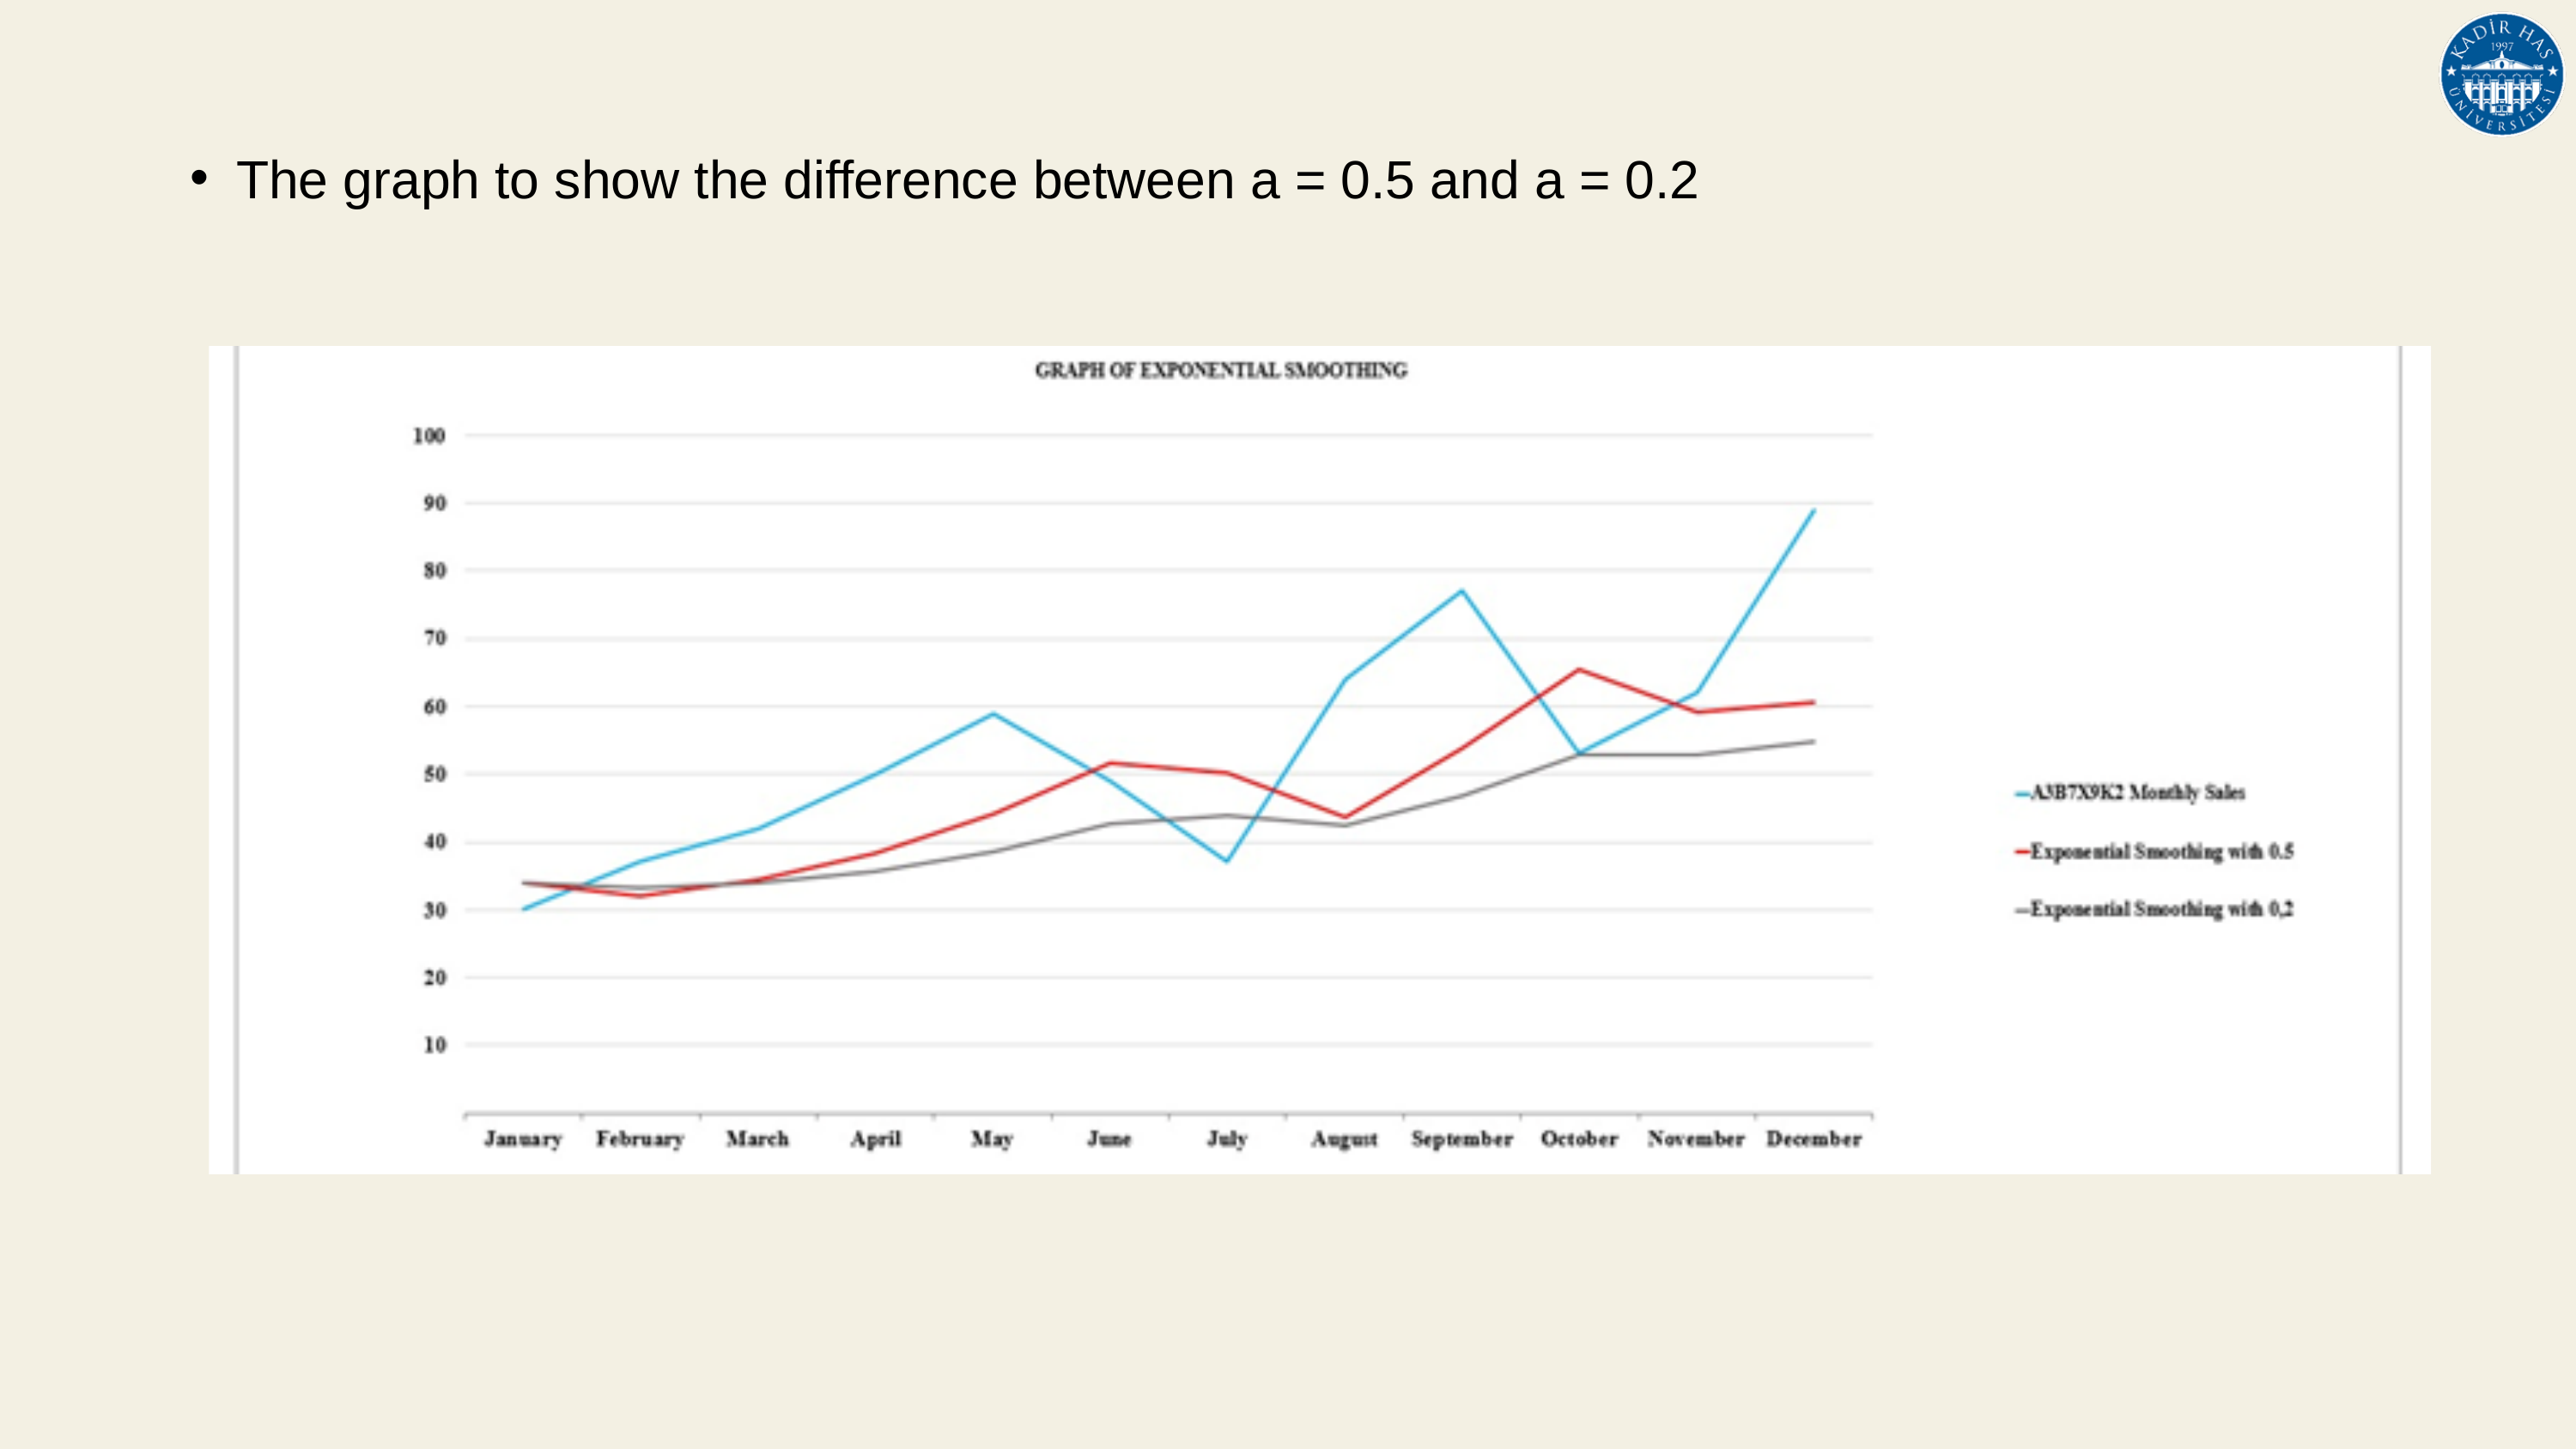

The graph to show the difference between a = 0.5 and a = 0.2